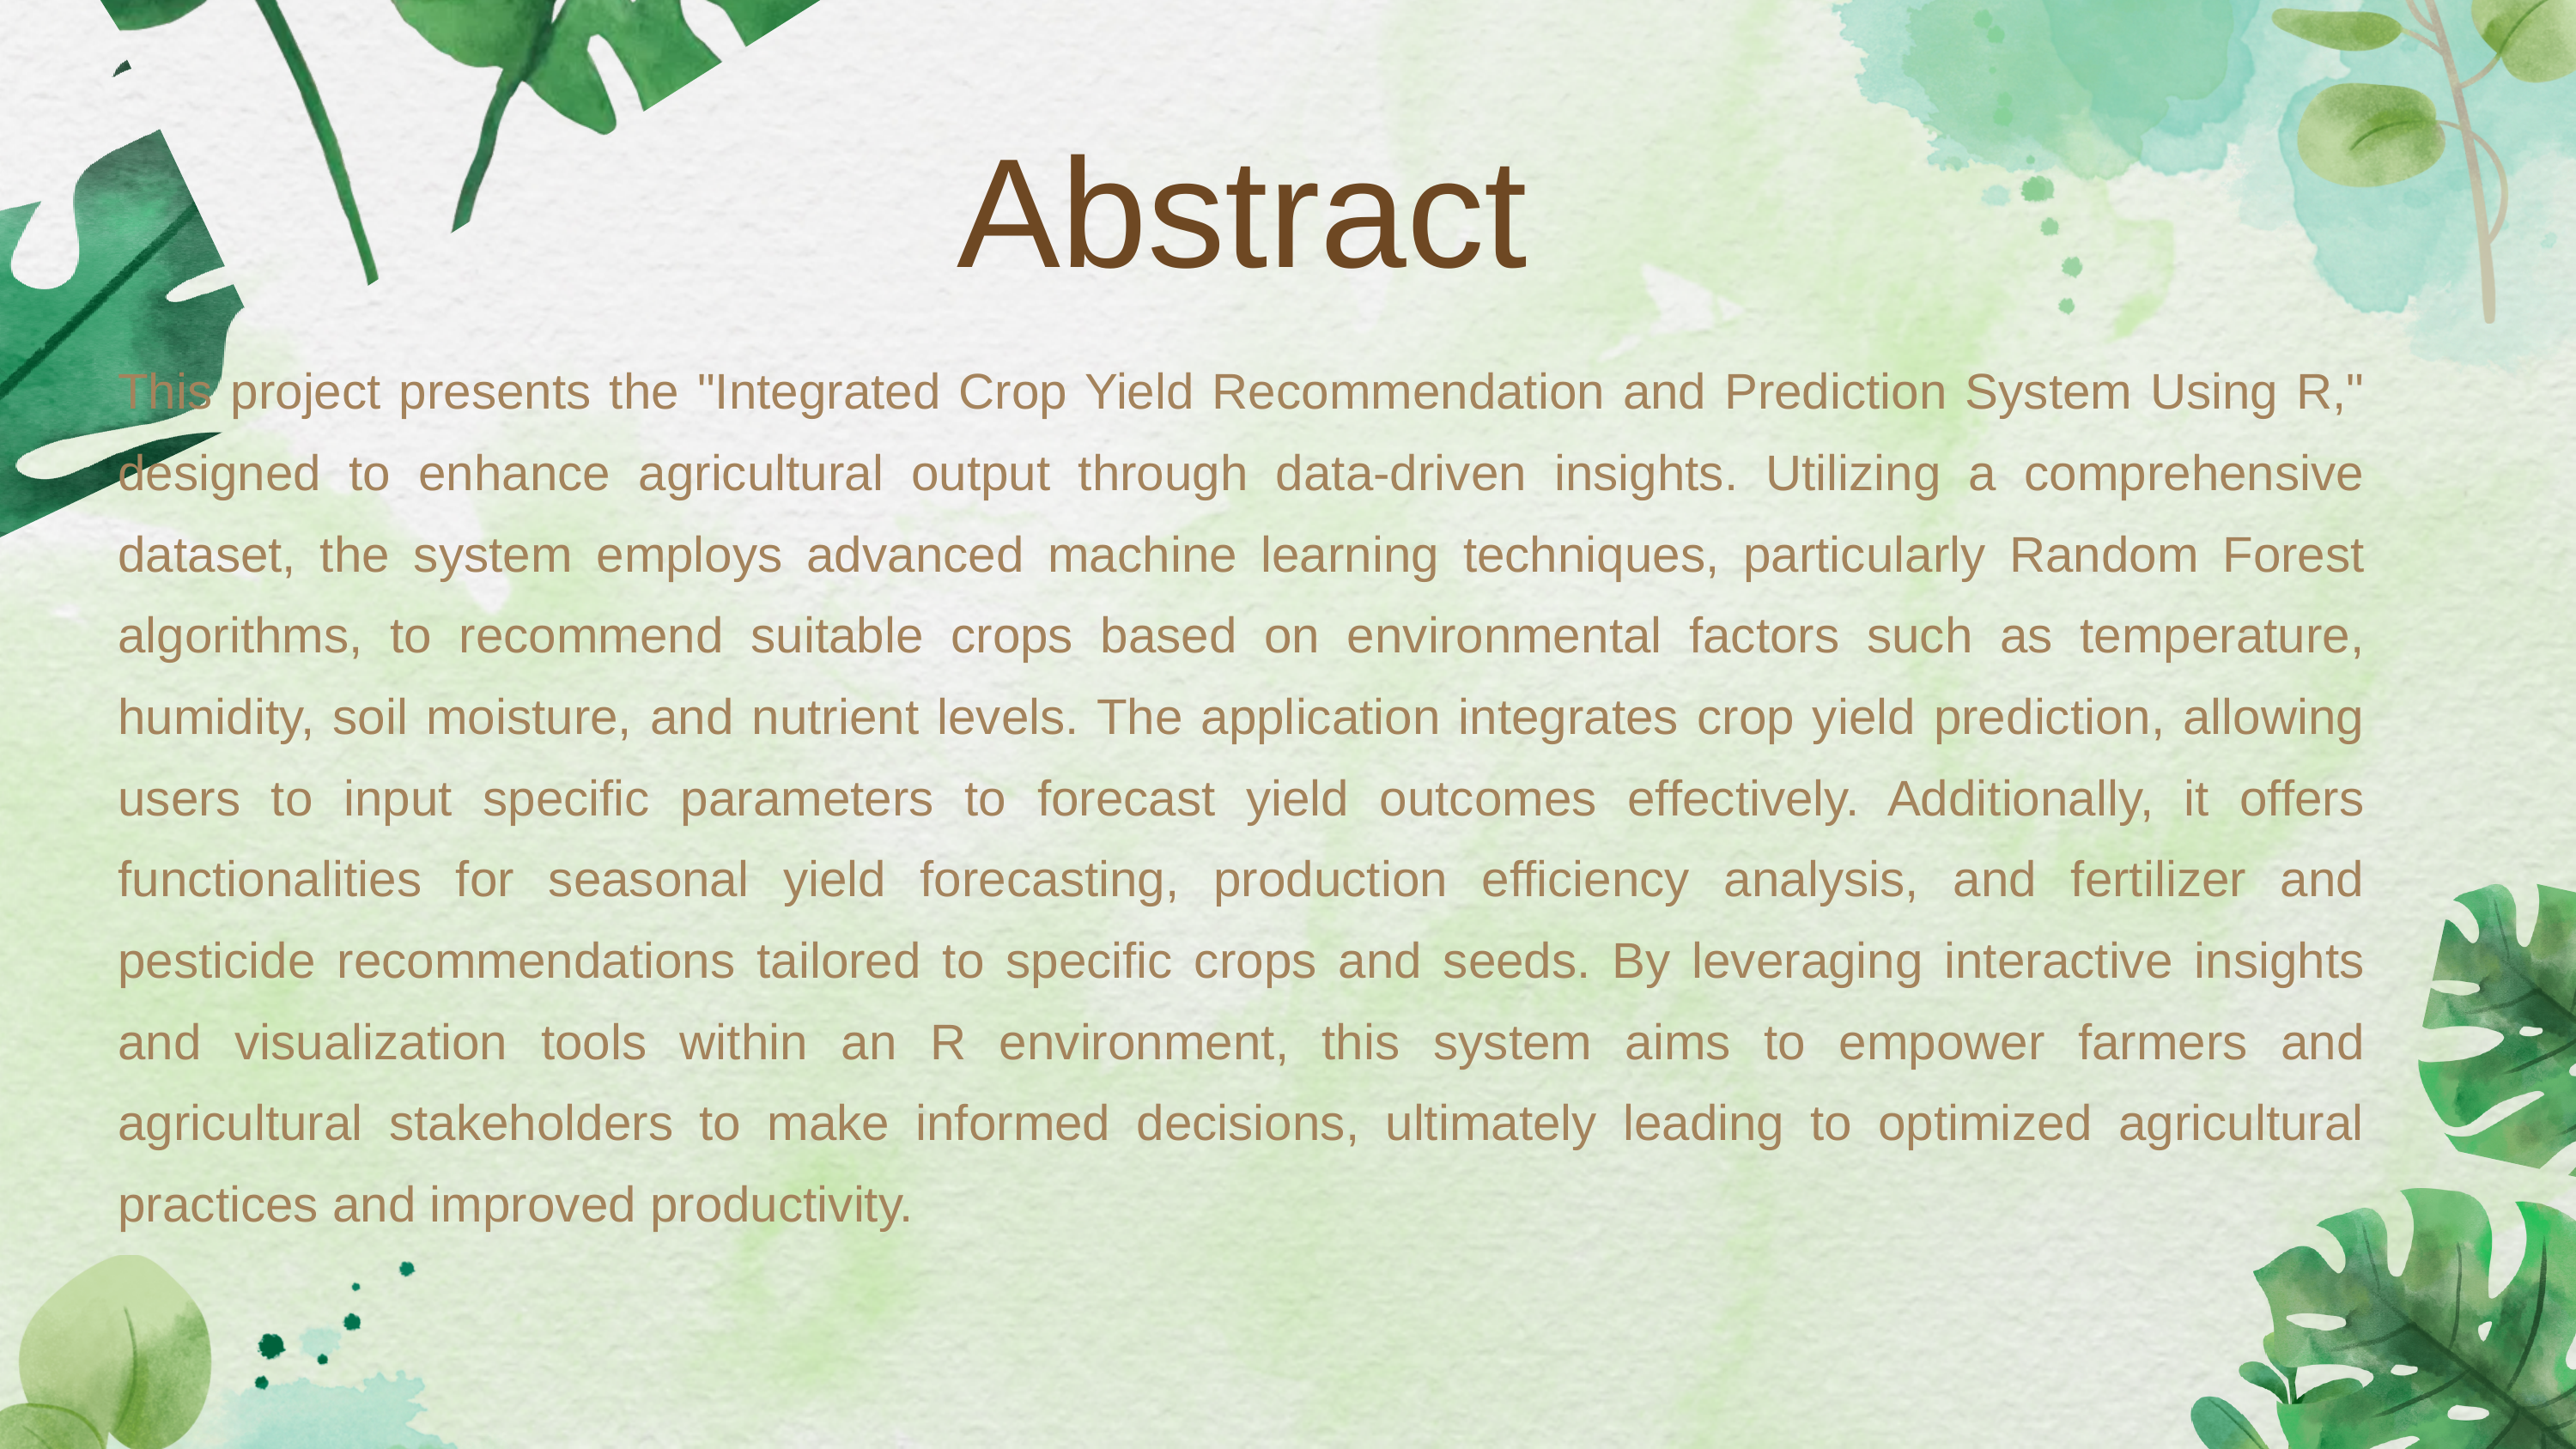

Abstract
This project presents the "Integrated Crop Yield Recommendation and Prediction System Using R," designed to enhance agricultural output through data-driven insights. Utilizing a comprehensive dataset, the system employs advanced machine learning techniques, particularly Random Forest algorithms, to recommend suitable crops based on environmental factors such as temperature, humidity, soil moisture, and nutrient levels. The application integrates crop yield prediction, allowing users to input specific parameters to forecast yield outcomes effectively. Additionally, it offers functionalities for seasonal yield forecasting, production efficiency analysis, and fertilizer and pesticide recommendations tailored to specific crops and seeds. By leveraging interactive insights and visualization tools within an R environment, this system aims to empower farmers and agricultural stakeholders to make informed decisions, ultimately leading to optimized agricultural practices and improved productivity.